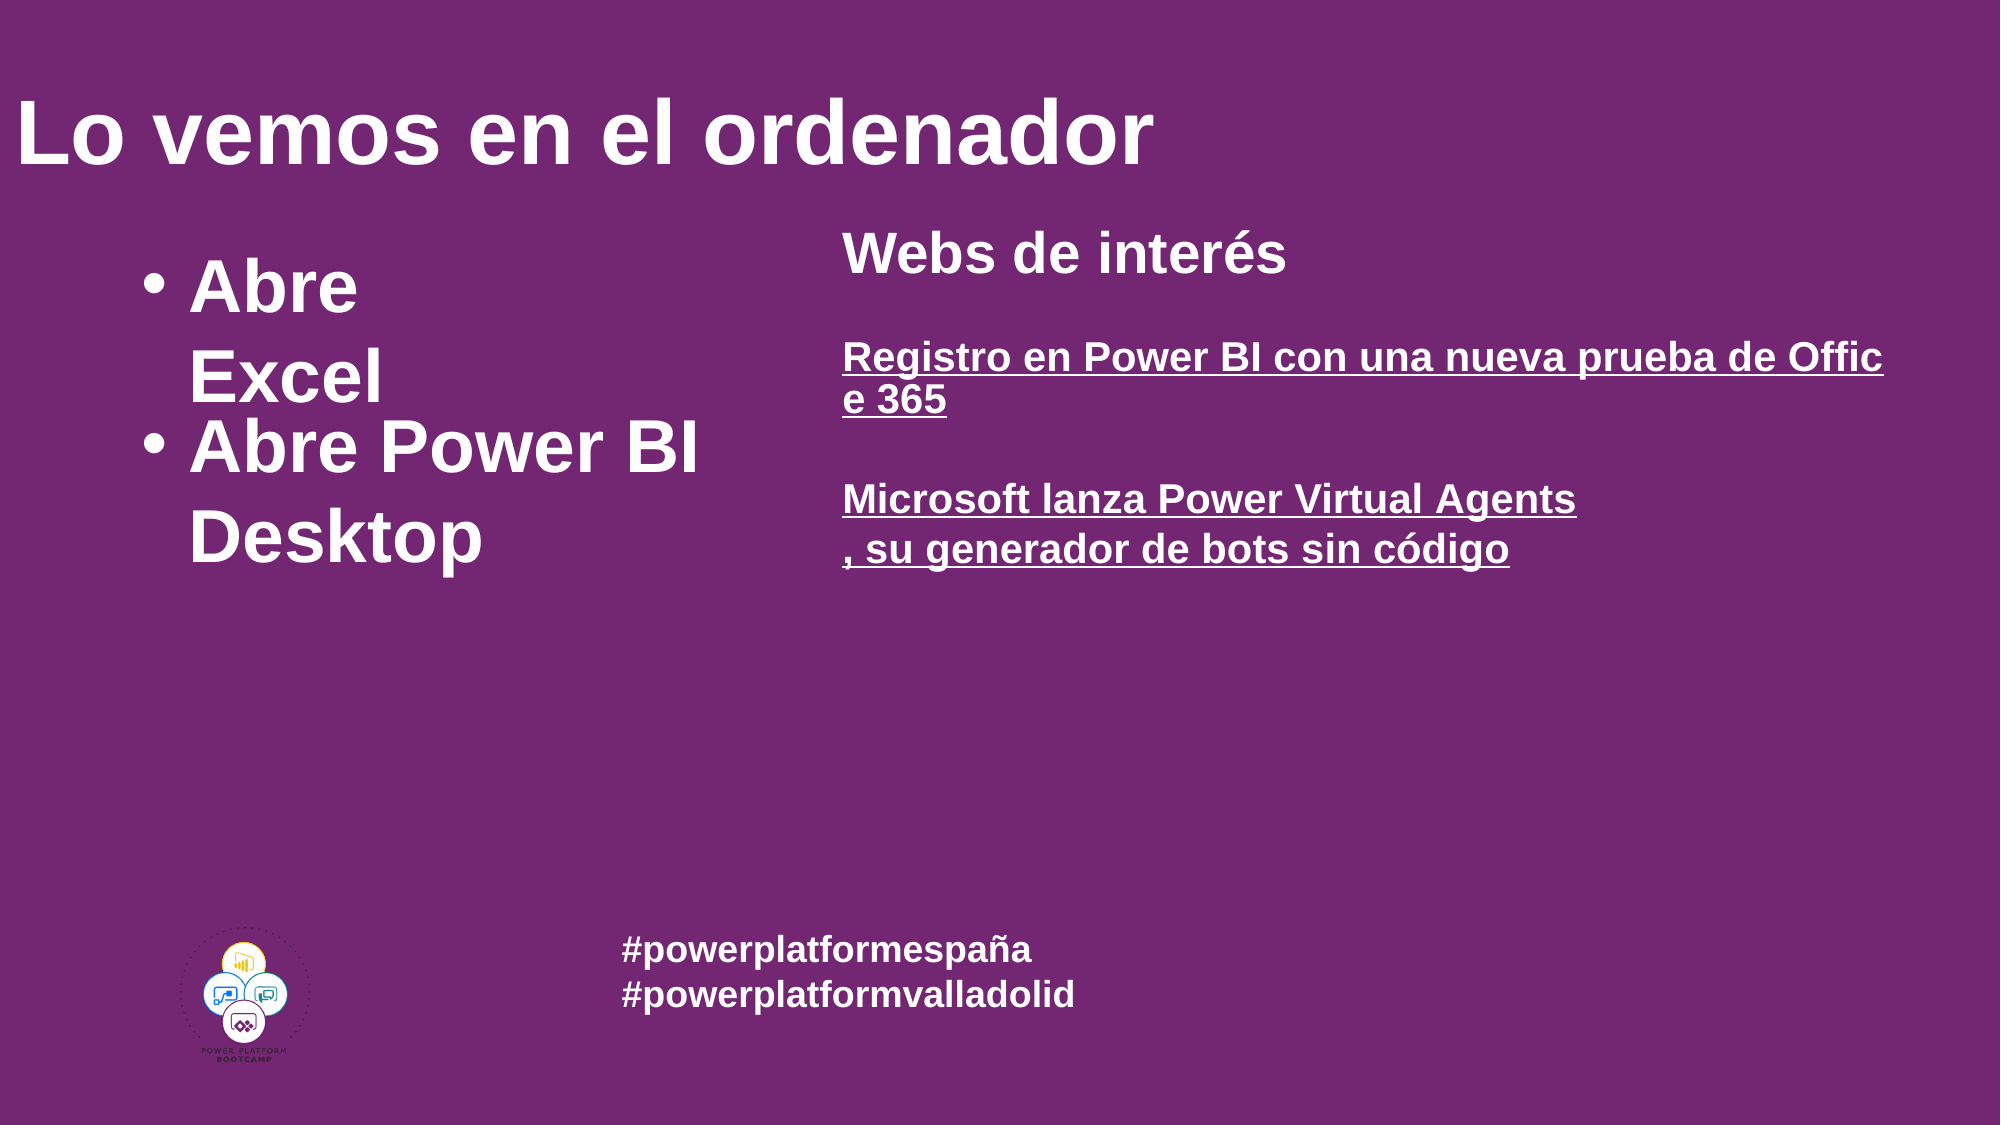

Lo vemos en el ordenador
Webs de interés

Registro en Power BI con una nueva prueba de Office 365

Microsoft lanza Power Virtual Agents, su generador de bots sin código

Abre Excel
Abre Power BI Desktop
  #powerplatformespaña
  #powerplatformvalladolid